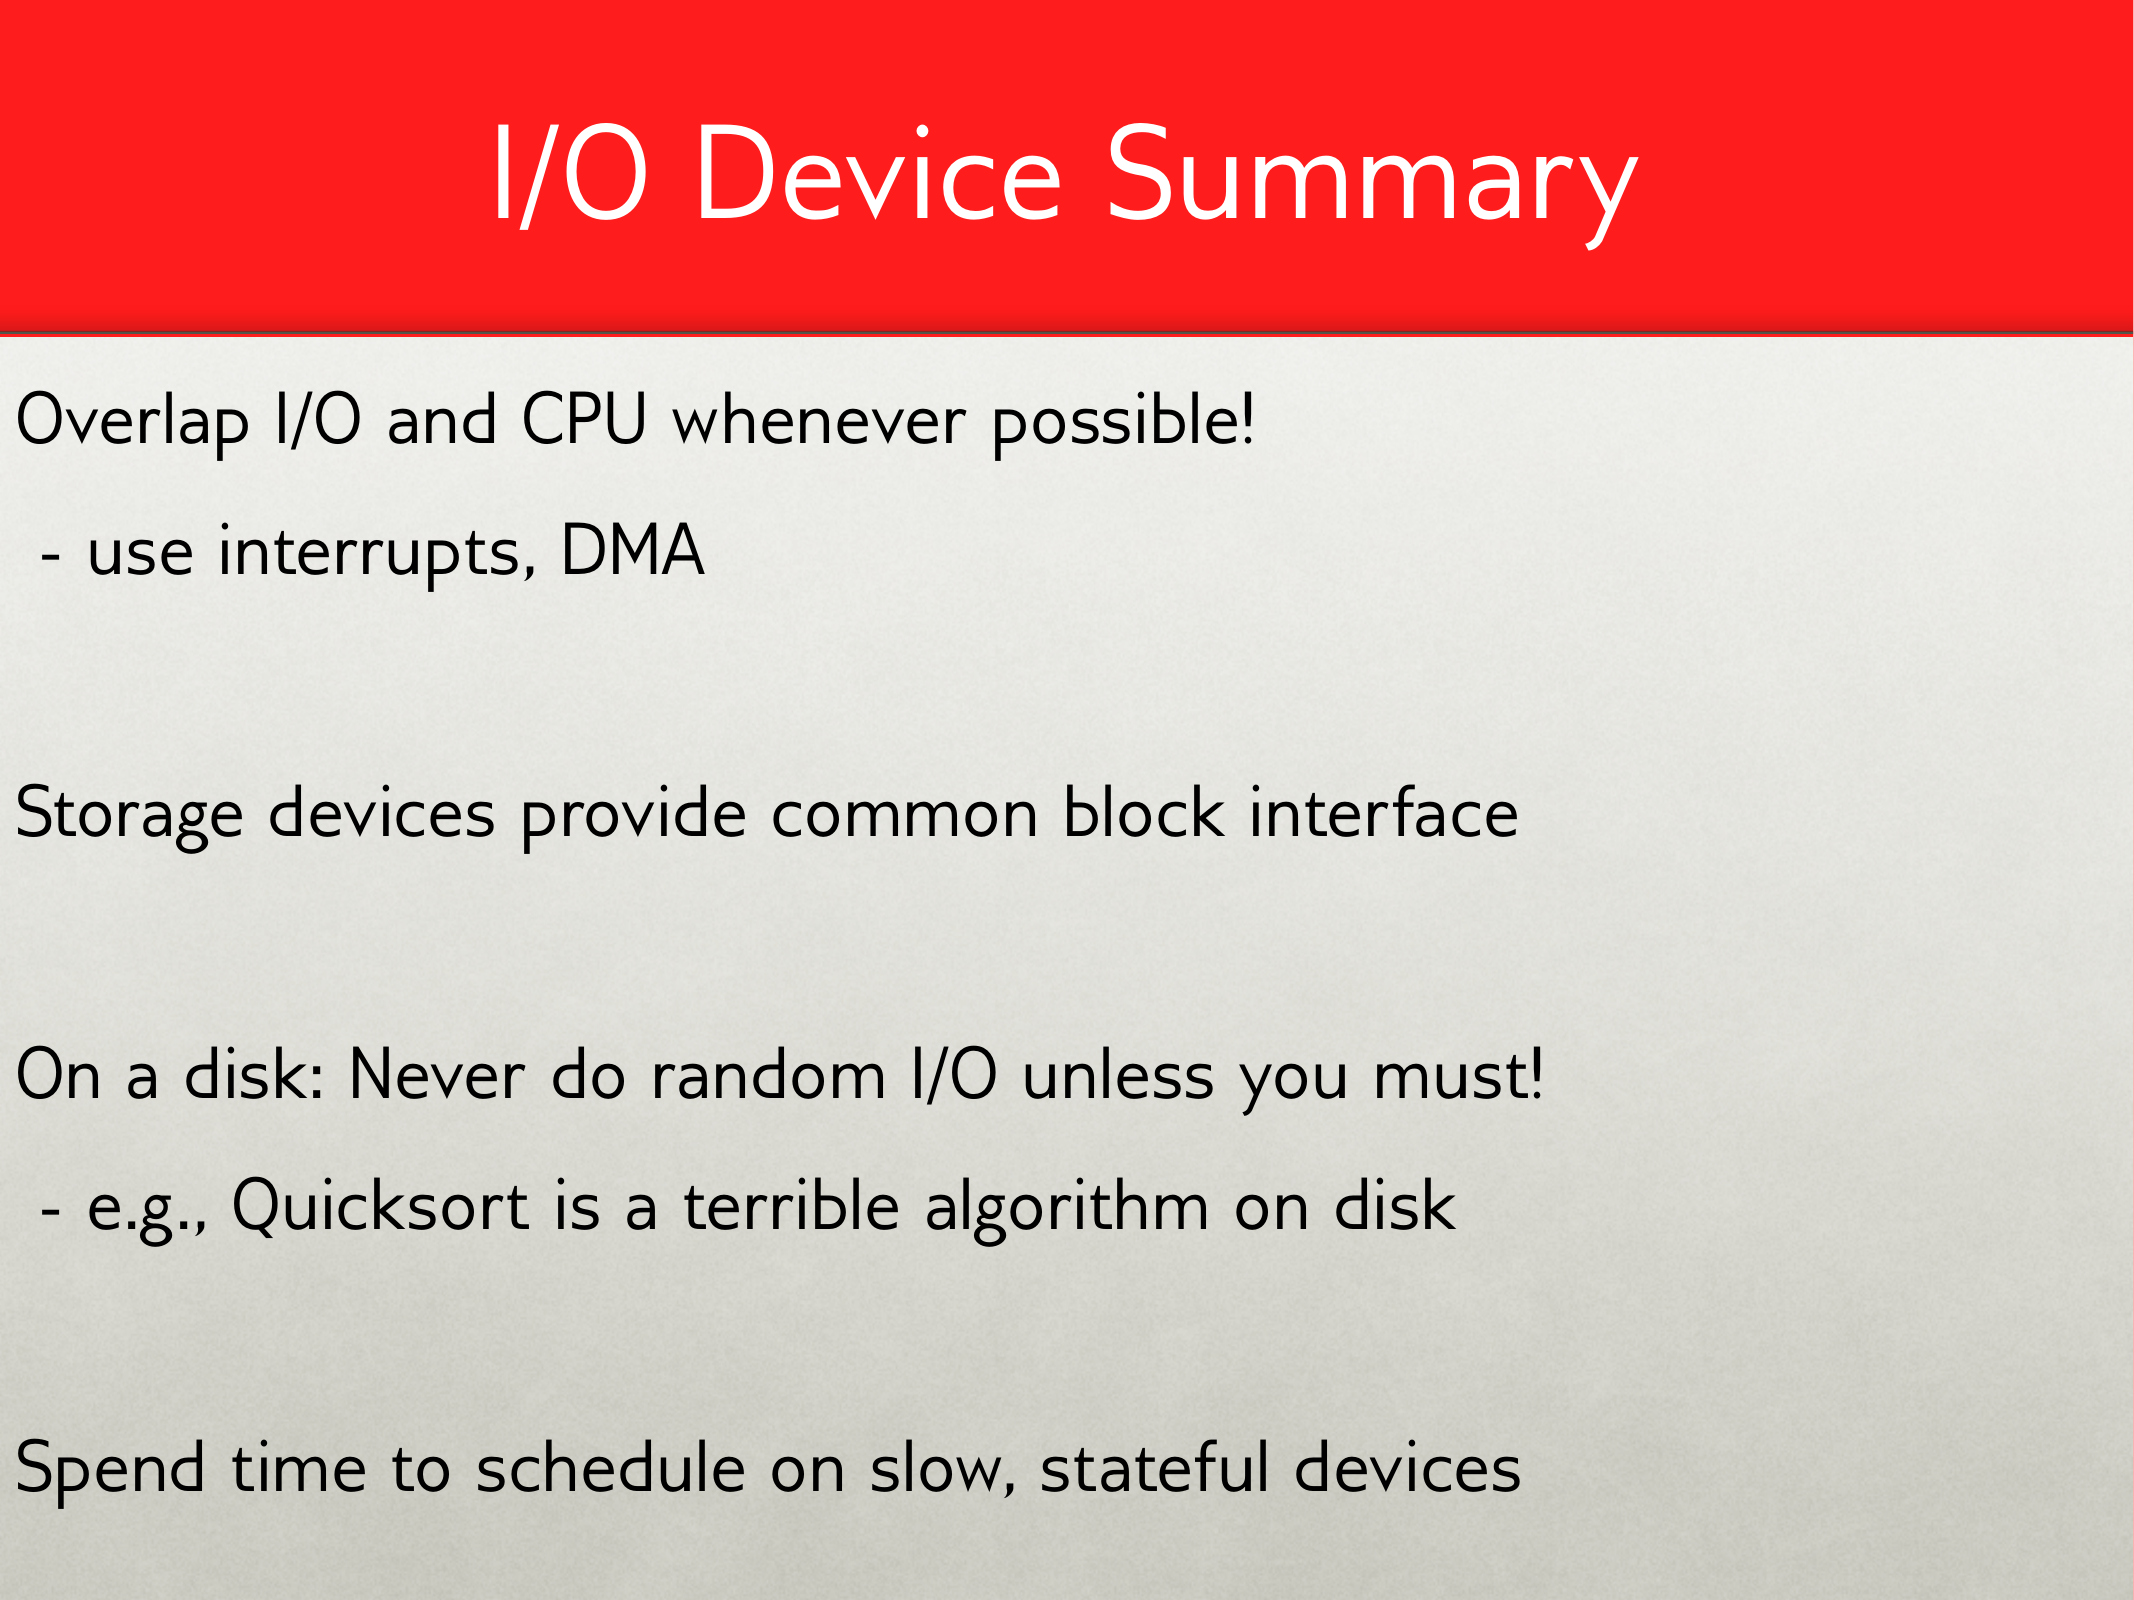

# I/O Device Summary
Overlap I/O and CPU whenever possible!
 - use interrupts, DMA

Storage devices provide common block interface

On a disk: Never do random I/O unless you must!
 - e.g., Quicksort is a terrible algorithm on disk

Spend time to schedule on slow, stateful devices